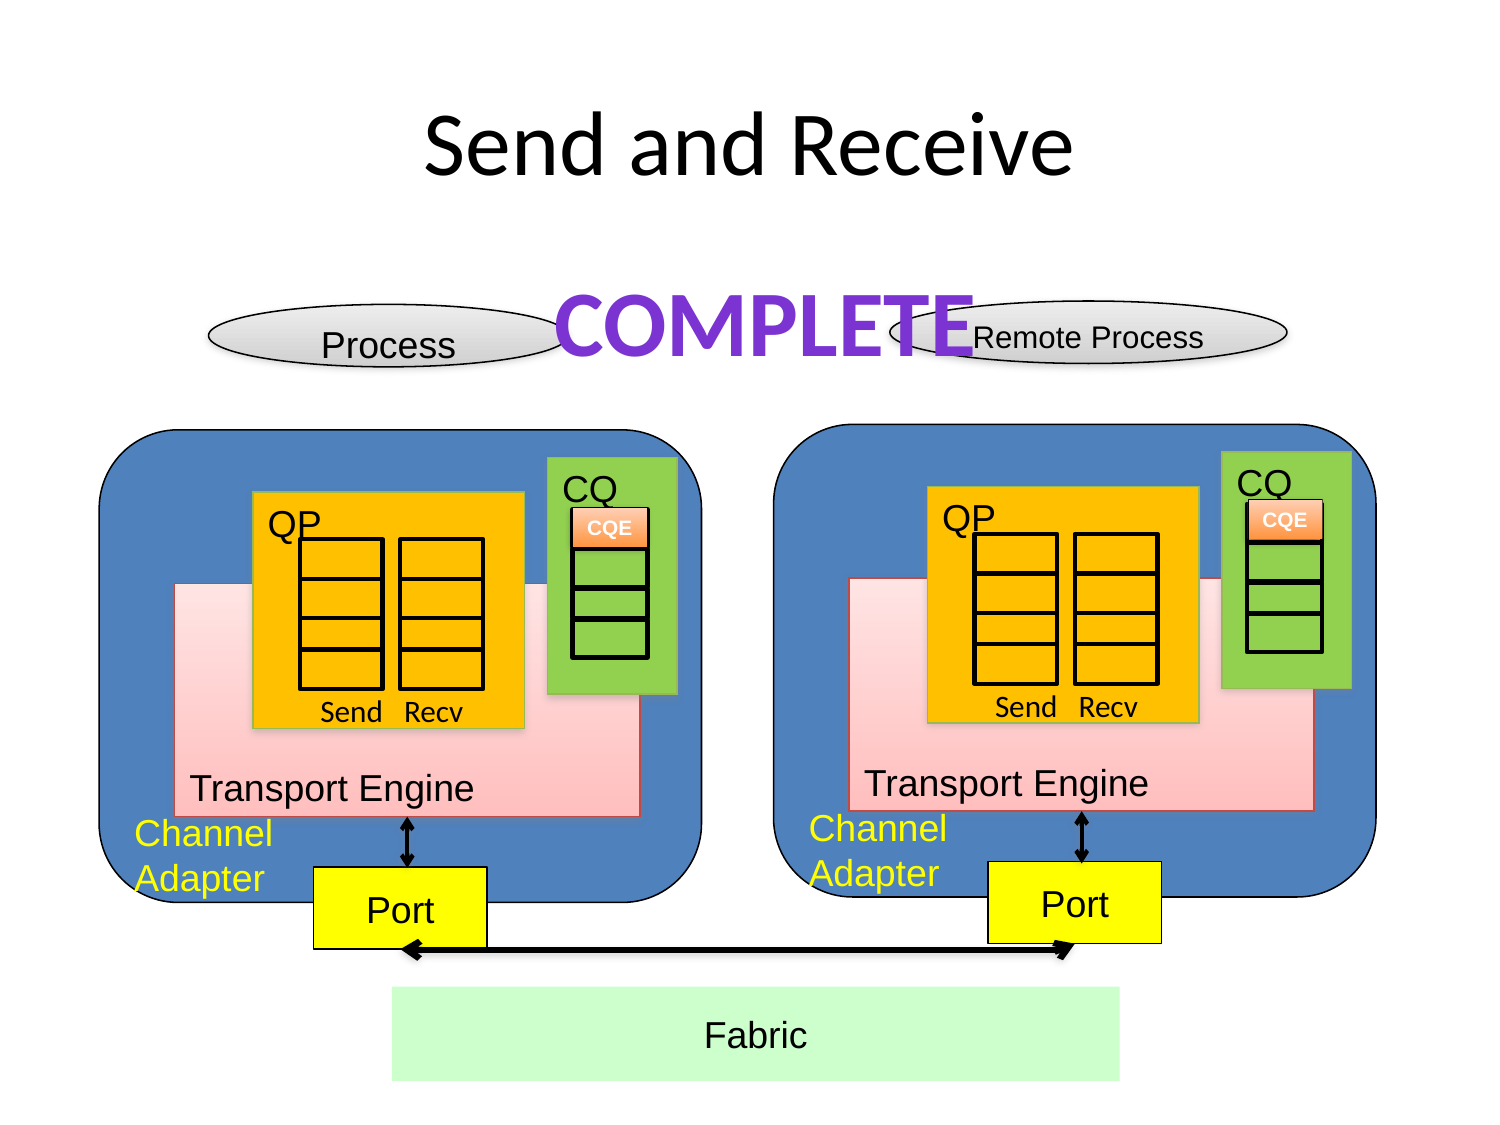

# Send and Receive
Complete
Remote Process
Process

CQ

QP

Send   Recv
Transport Engine
Channel
Adapter
Port

CQ

QP

Send   Recv
Transport Engine
Channel
Adapter
Port
CQE
CQE
Fabric